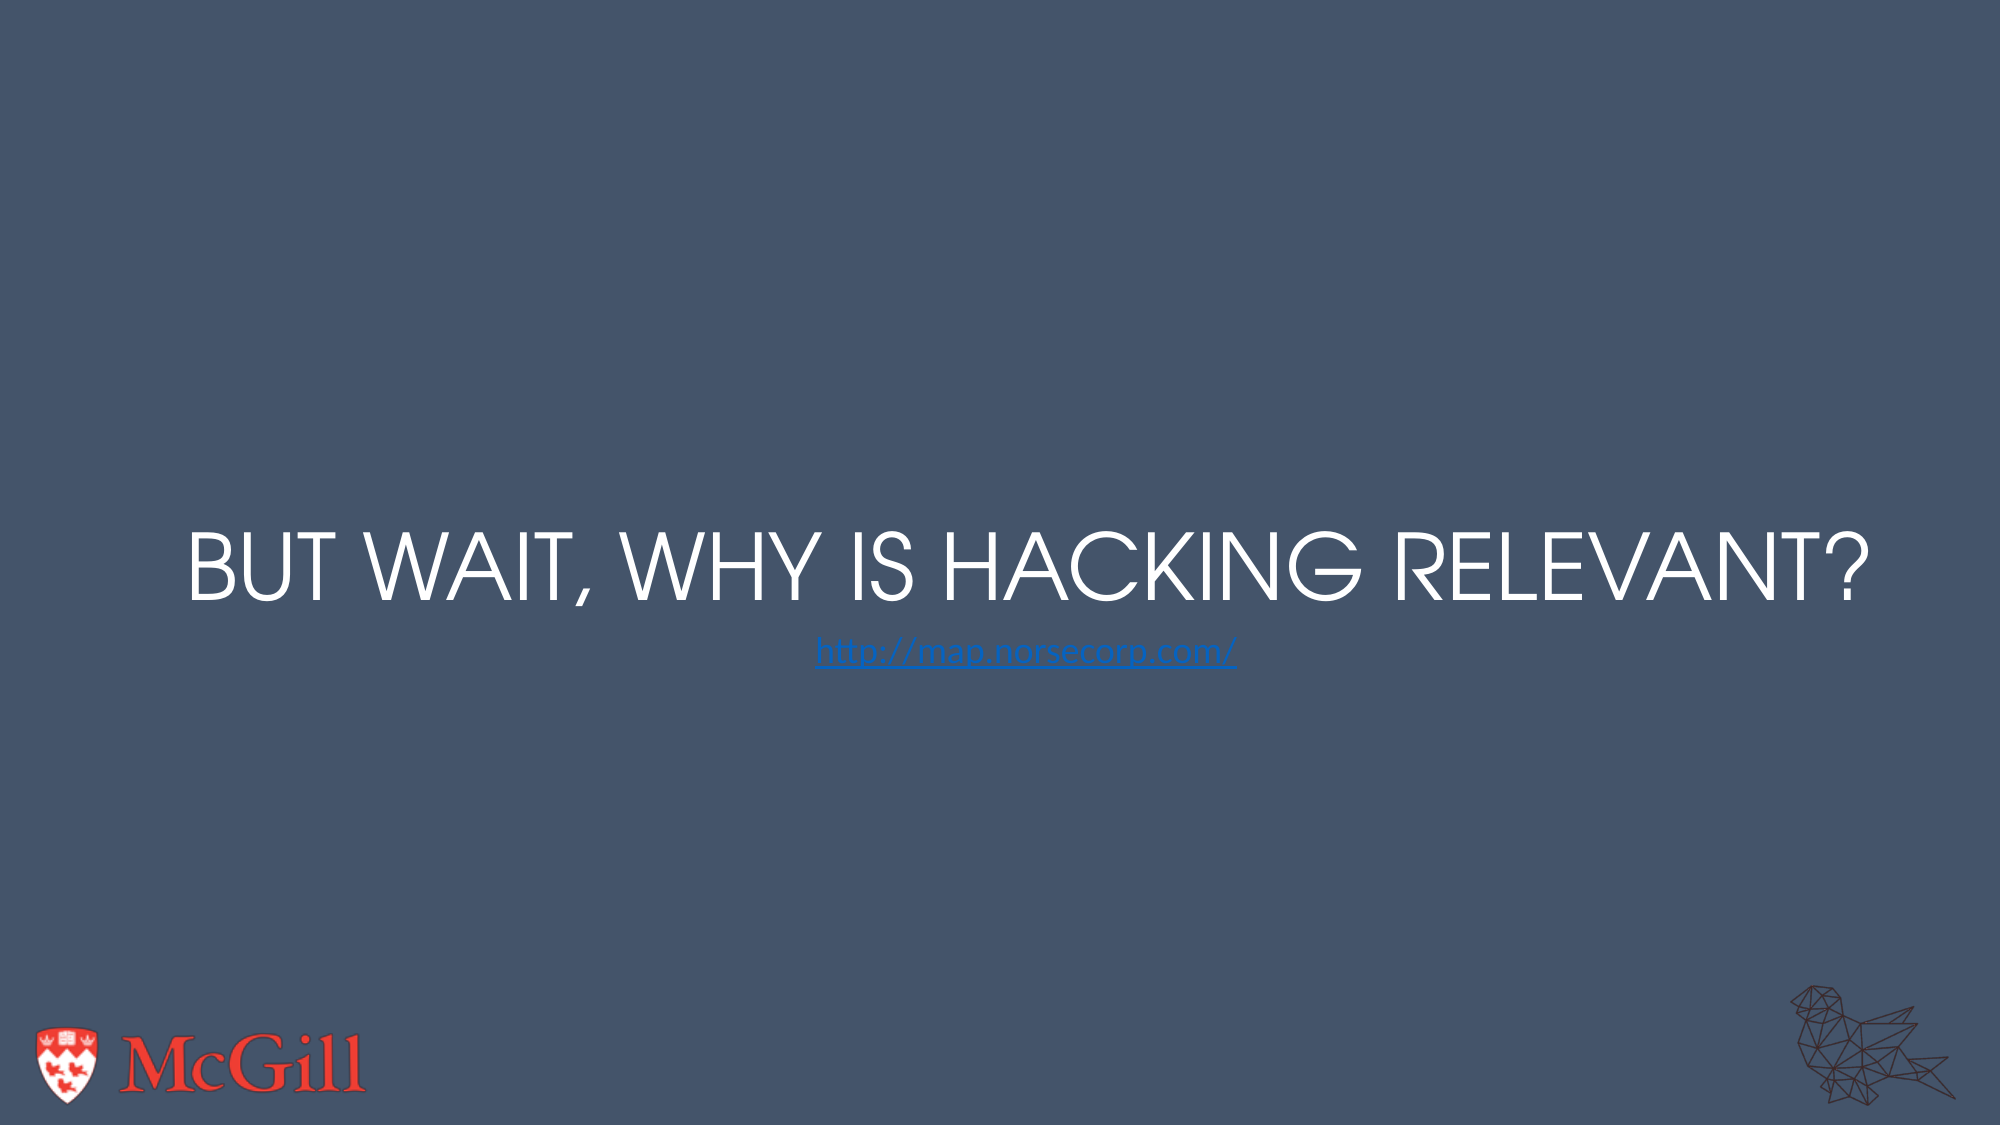

# But wait, why is hacking relevant?
http://map.norsecorp.com/